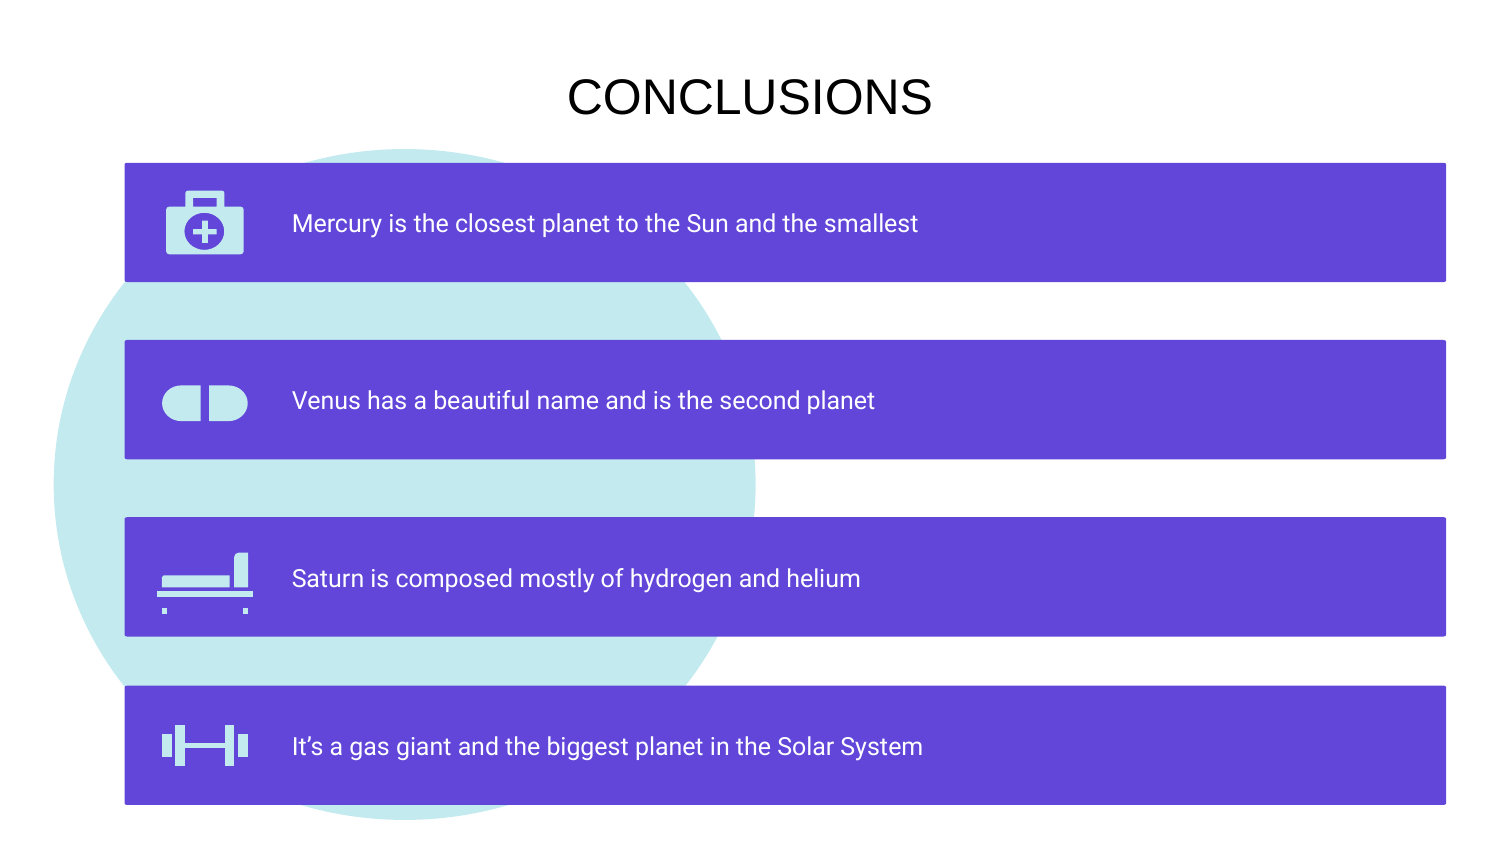

# CONCLUSIONS

Mercury is the closest planet to the Sun and the smallest

Venus has a beautiful name and is the second planet

Saturn is composed mostly of hydrogen and helium

It’s a gas giant and the biggest planet in the Solar System